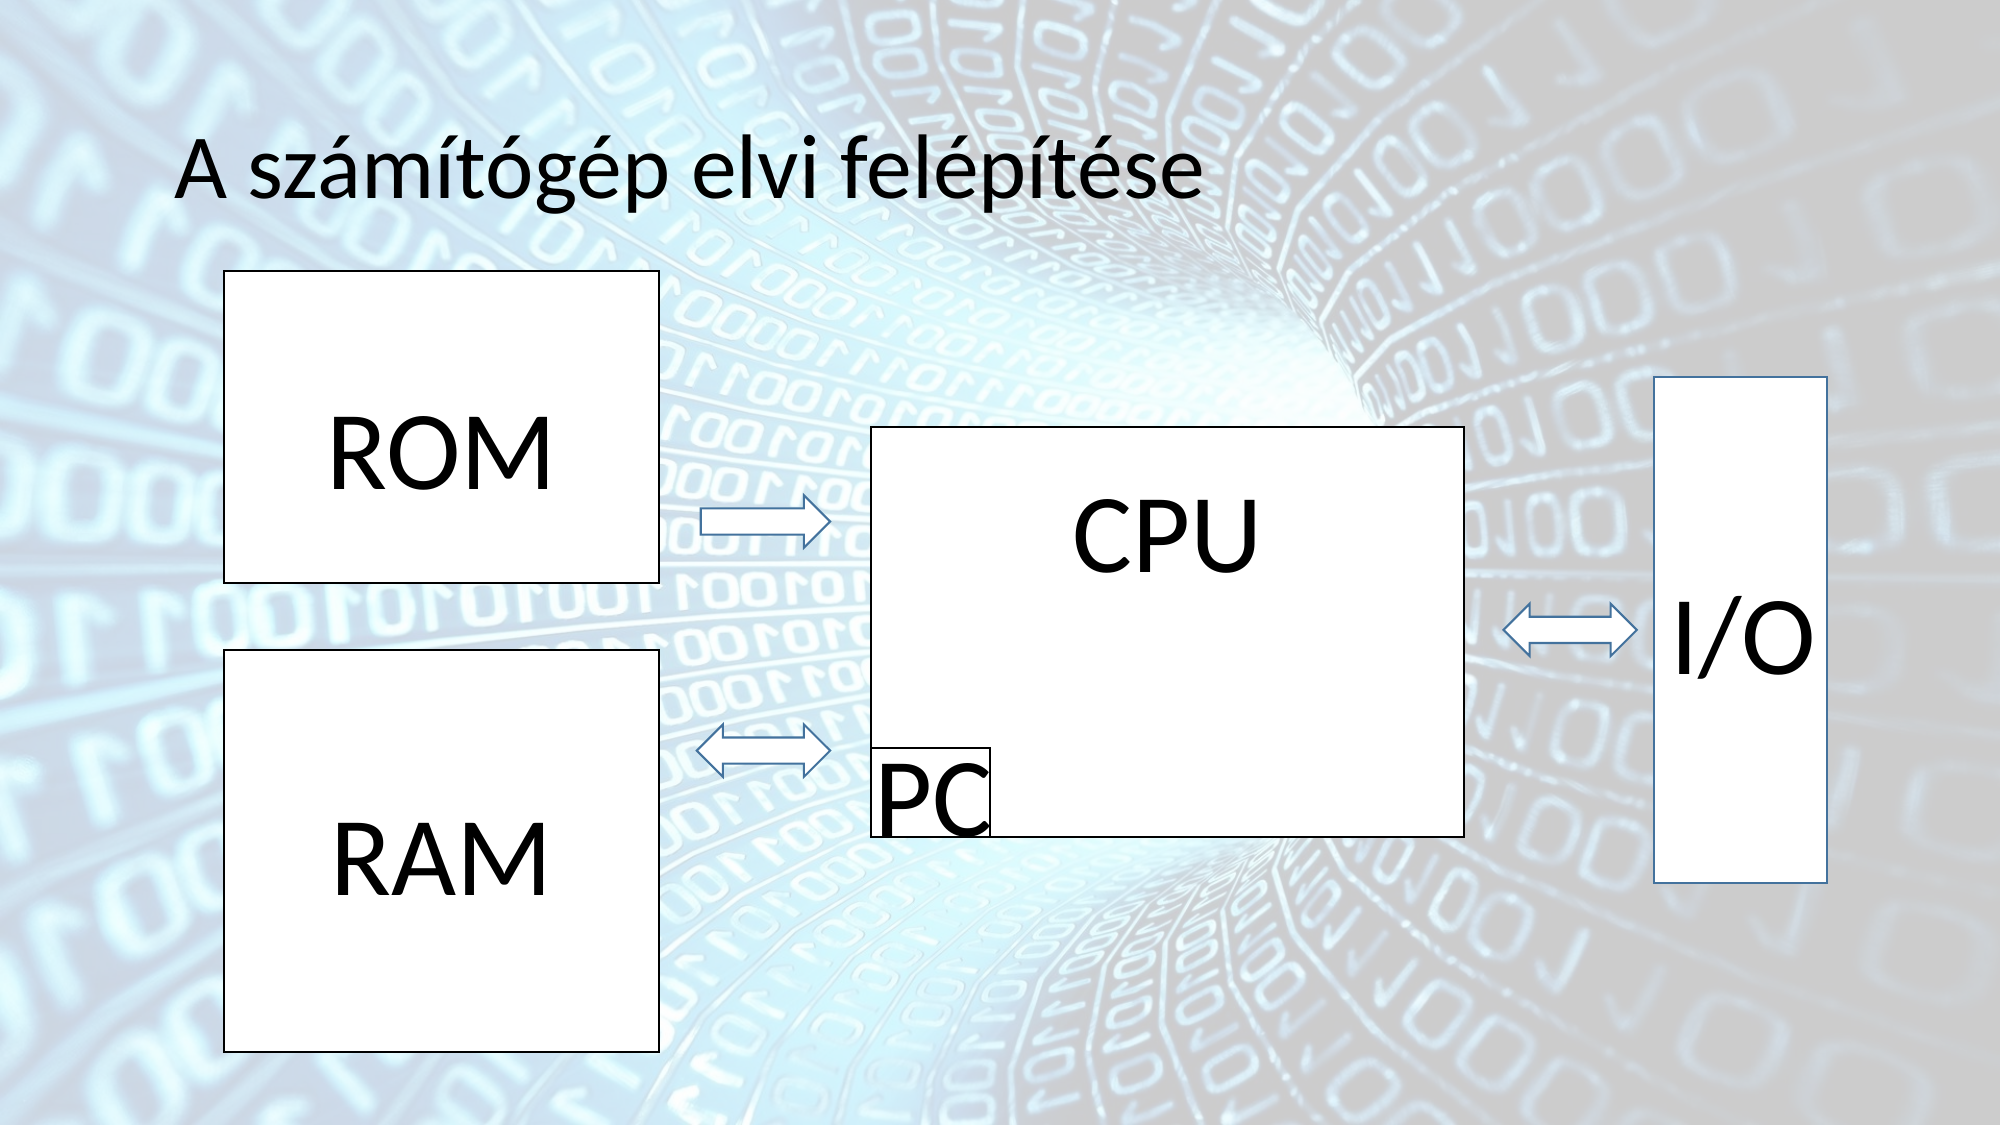

A számítógép elvi felépítése

ROM

CPU

I/O

PC

RAM